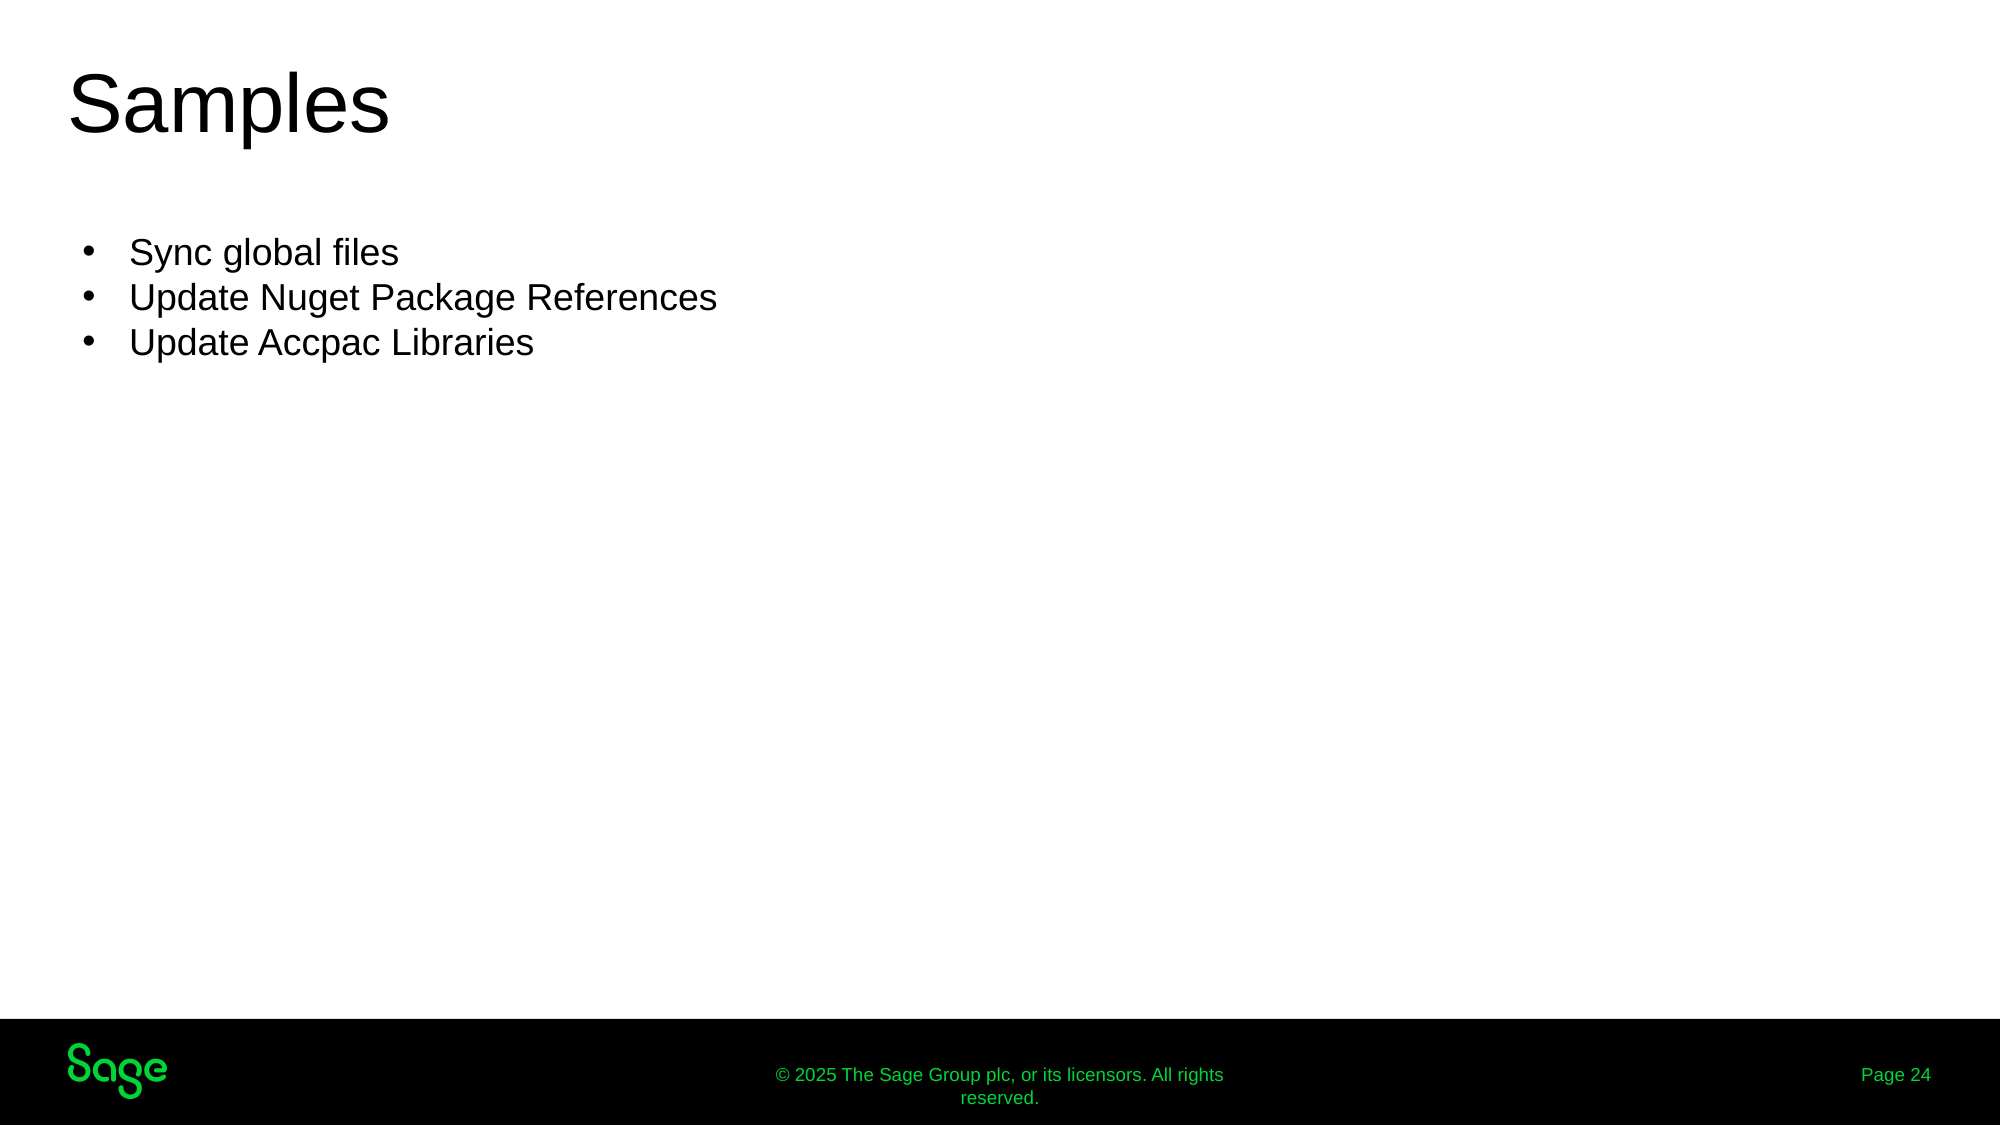

# Samples
Sync global files
Update Nuget Package References
Update Accpac Libraries
Web Screens
Page 24